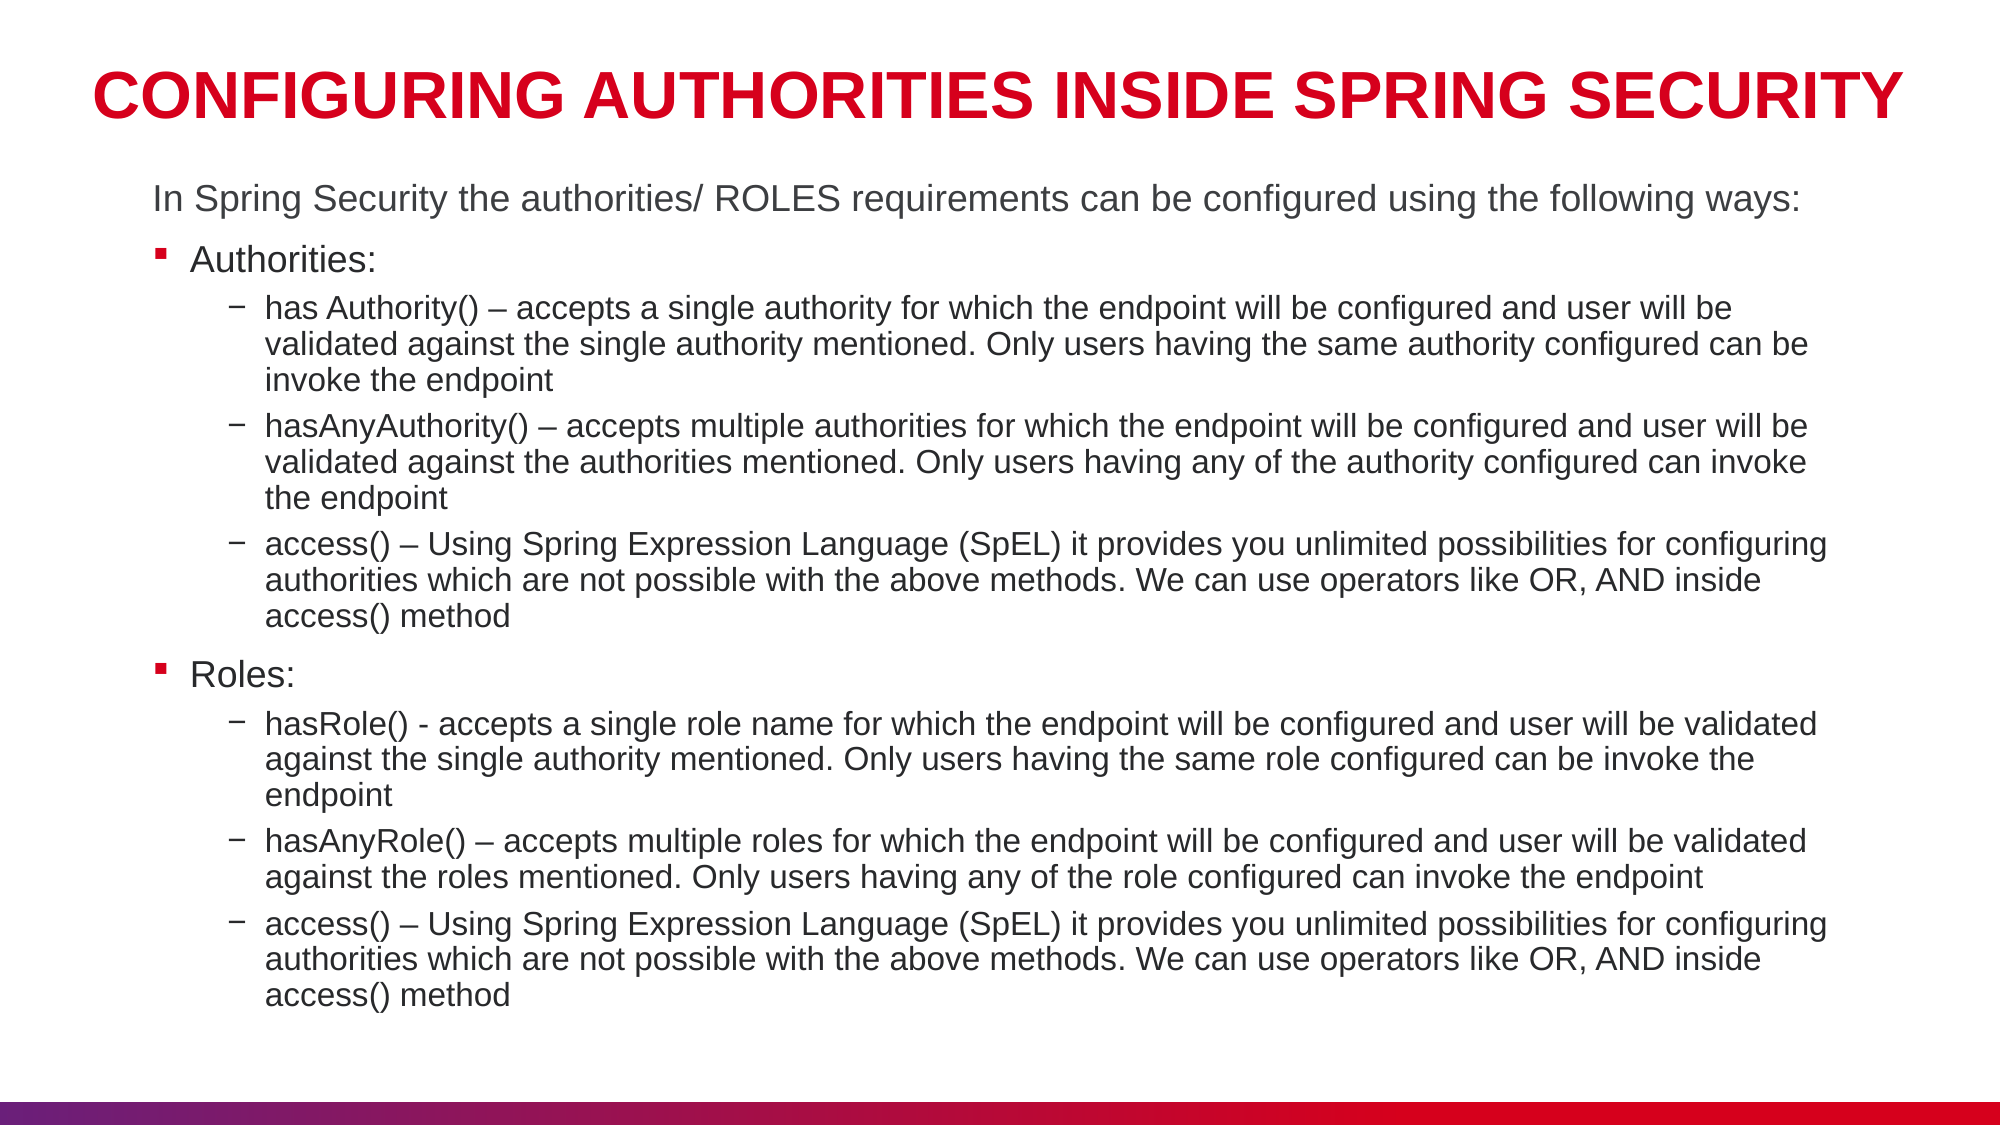

# CONFIGURING AUTHORITIES INSIDE SPRING SECURITY
In Spring Security the authorities/ ROLES requirements can be configured using the following ways:
Authorities:
has Authority() – accepts a single authority for which the endpoint will be configured and user will be validated against the single authority mentioned. Only users having the same authority configured can be invoke the endpoint
hasAnyAuthority() – accepts multiple authorities for which the endpoint will be configured and user will be validated against the authorities mentioned. Only users having any of the authority configured can invoke the endpoint
access() – Using Spring Expression Language (SpEL) it provides you unlimited possibilities for configuring authorities which are not possible with the above methods. We can use operators like OR, AND inside access() method
Roles:
hasRole() - accepts a single role name for which the endpoint will be configured and user will be validated against the single authority mentioned. Only users having the same role configured can be invoke the endpoint
hasAnyRole() – accepts multiple roles for which the endpoint will be configured and user will be validated against the roles mentioned. Only users having any of the role configured can invoke the endpoint
access() – Using Spring Expression Language (SpEL) it provides you unlimited possibilities for configuring authorities which are not possible with the above methods. We can use operators like OR, AND inside access() method